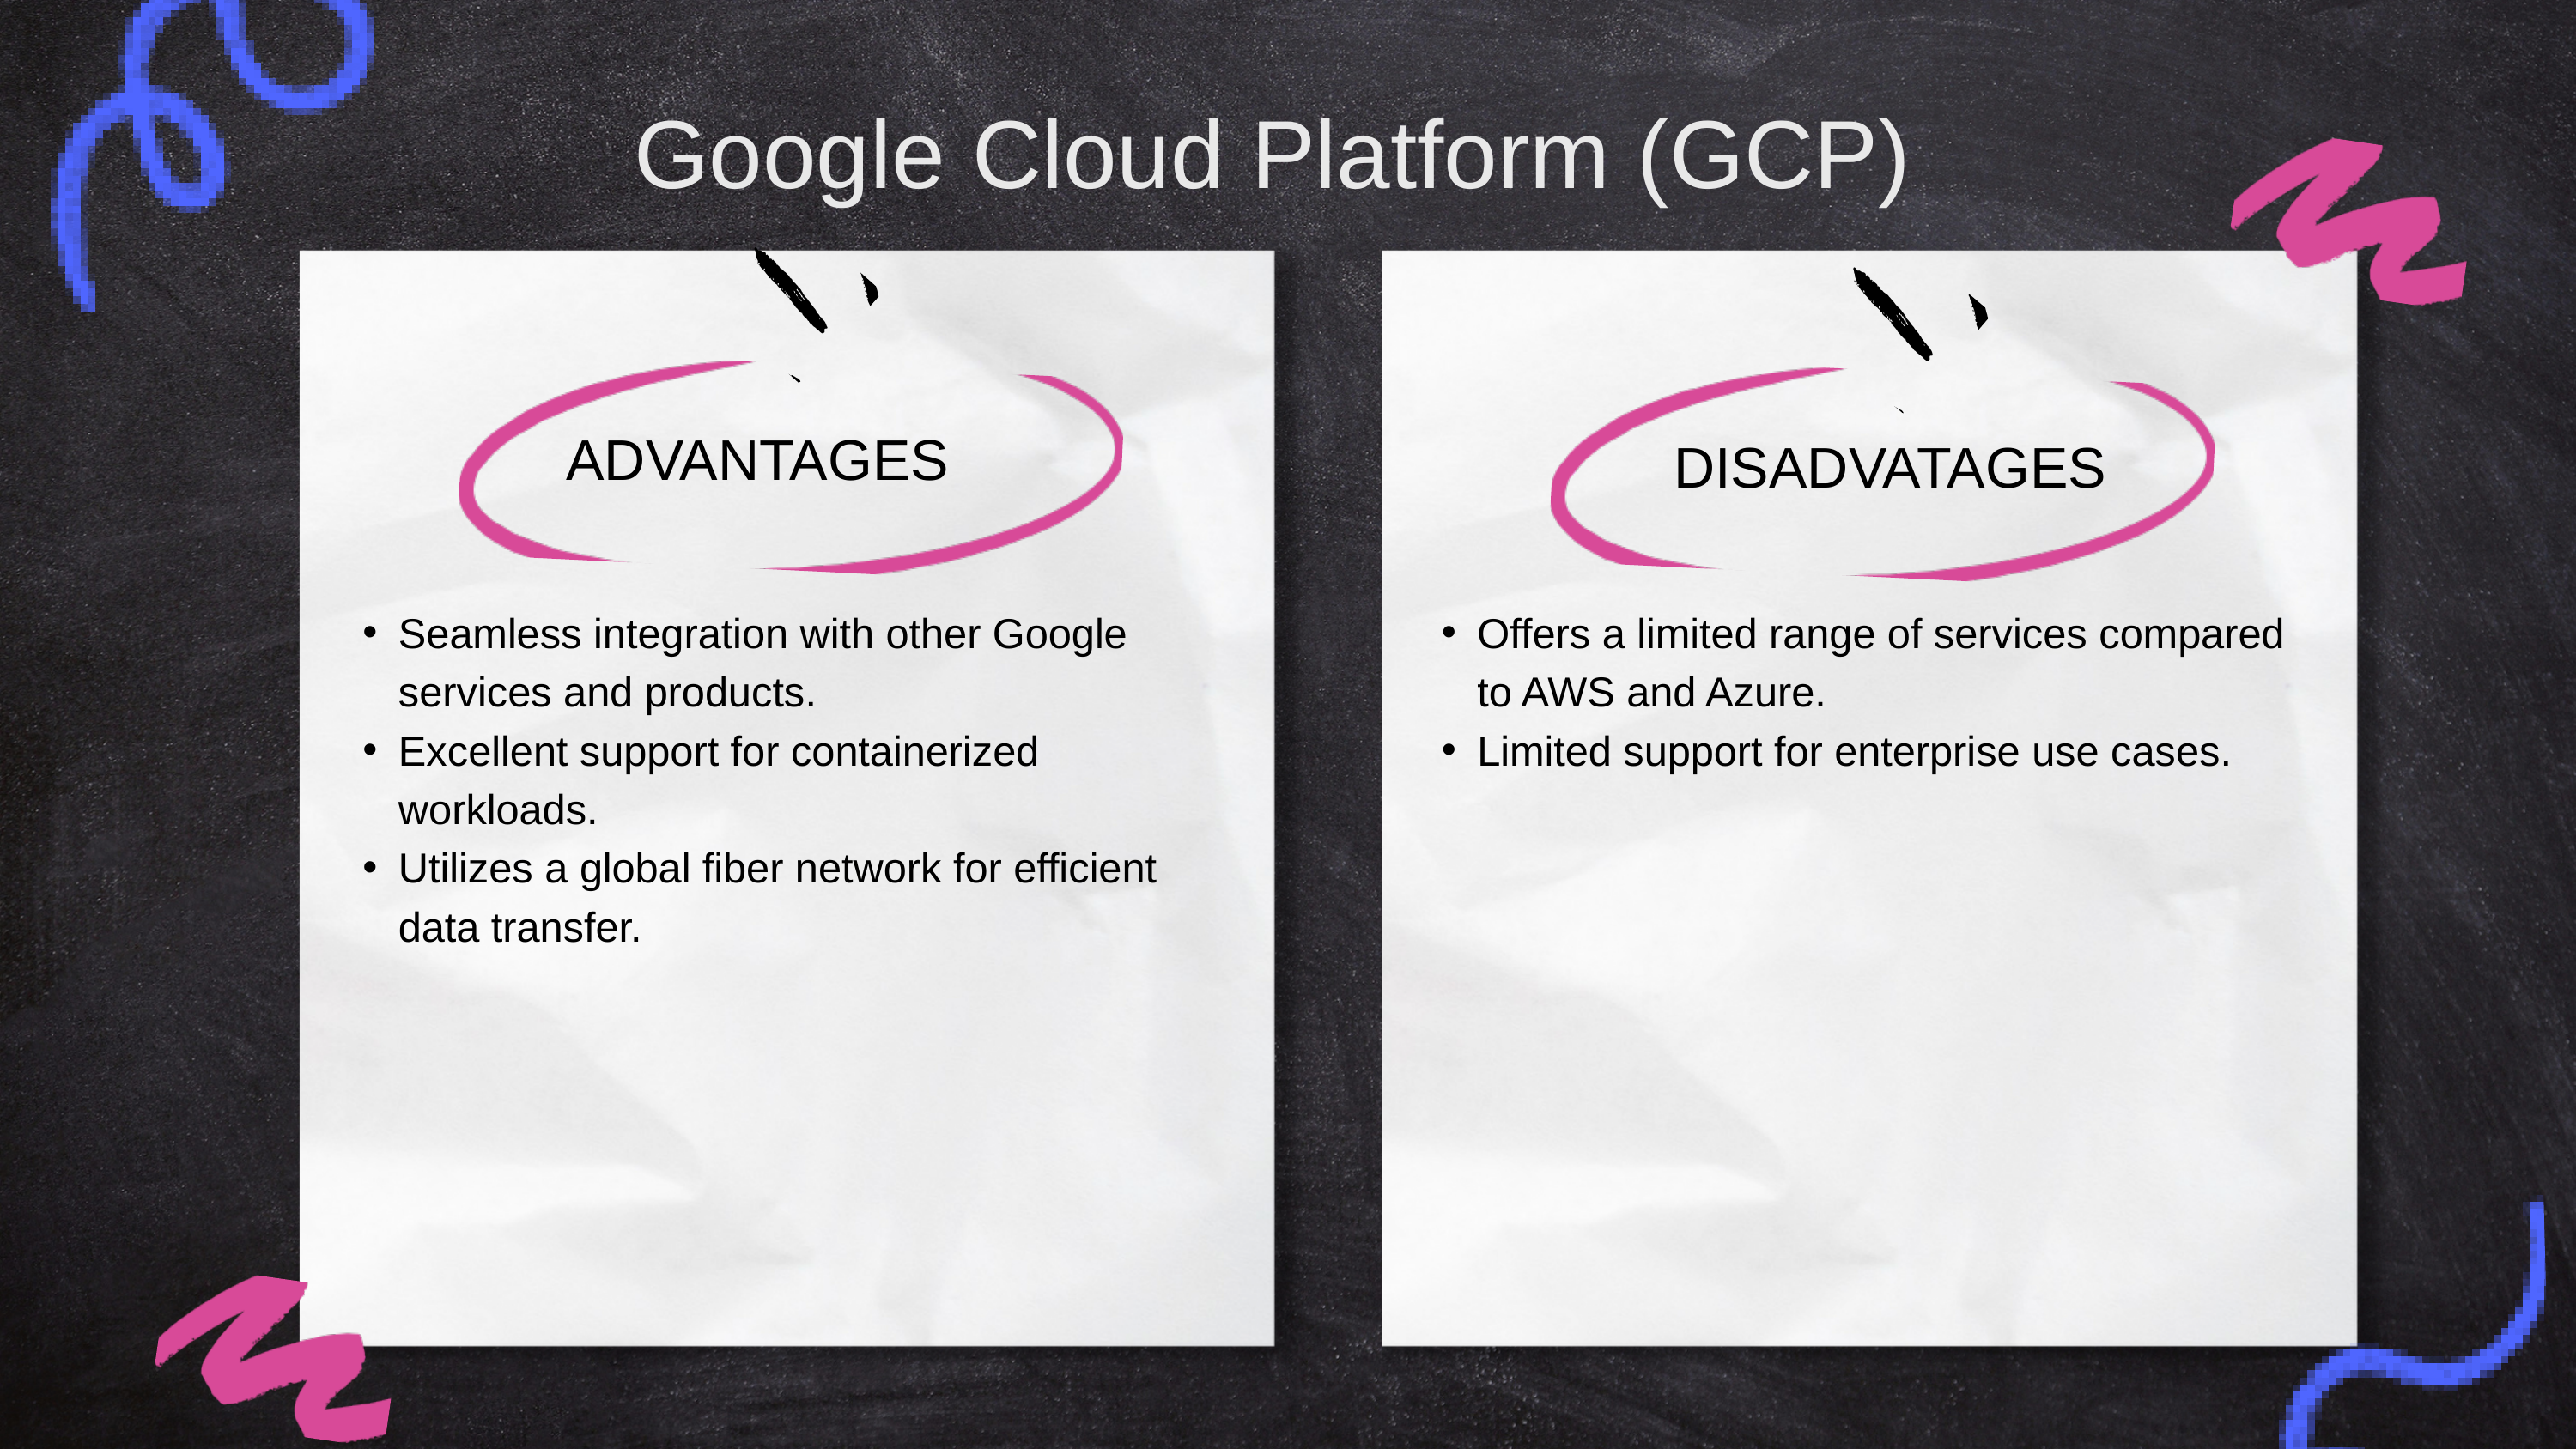

Google Cloud Platform (GCP)

ADVANTAGES
DISADVATAGES
Seamless integration with other Google services and products.
Excellent support for containerized workloads.
Utilizes a global fiber network for efficient data transfer.

Offers a limited range of services compared to AWS and Azure.
Limited support for enterprise use cases.